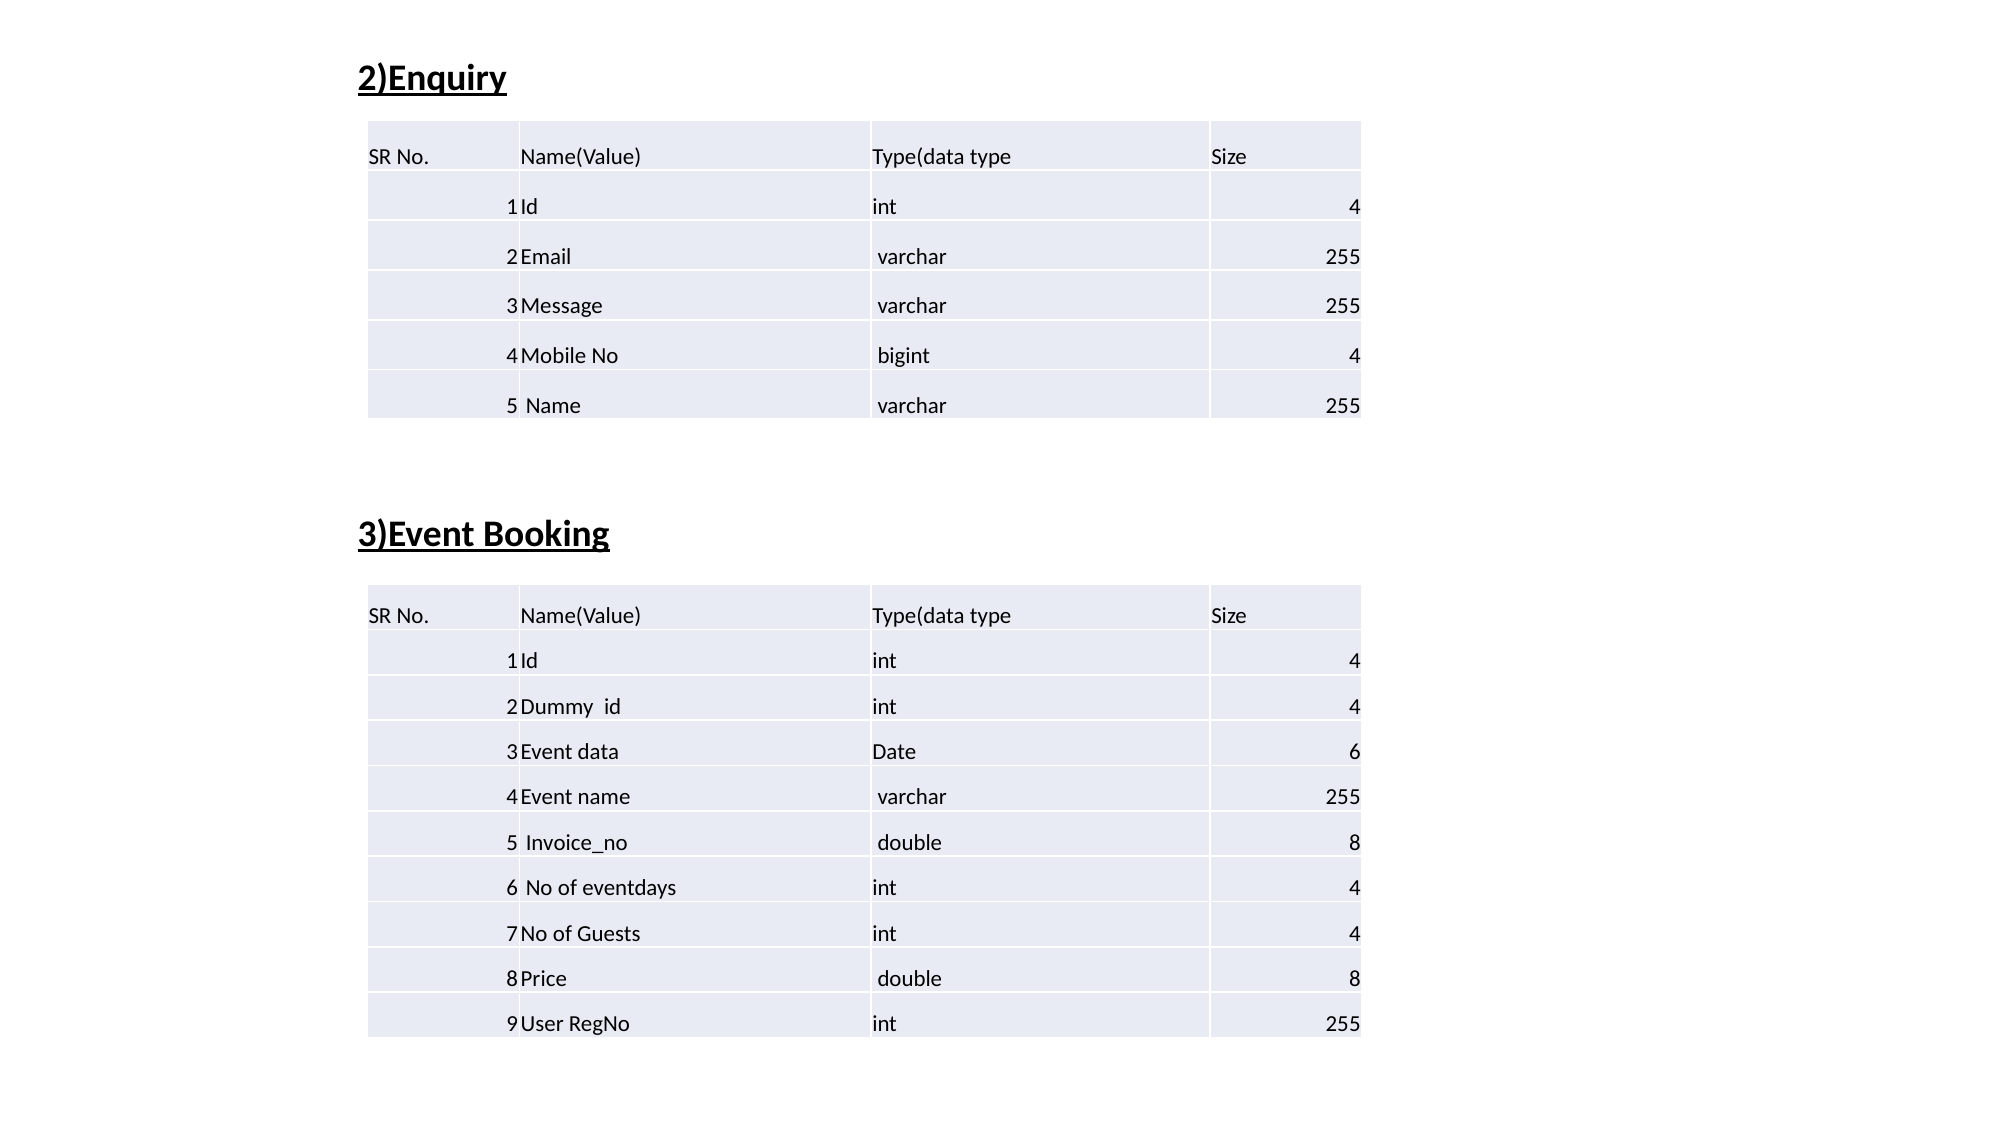

2)Enquiry

| SR No. | Name(Value) | Type(data type | Size |
| --- | --- | --- | --- |
| 1 | Id | int | 4 |
| 2 | Email | varchar | 255 |
| 3 | Message | varchar | 255 |
| 4 | Mobile No | bigint | 4 |
| 5 | Name | varchar | 255 |
3)Event Booking
| SR No. | Name(Value) | Type(data type | Size |
| --- | --- | --- | --- |
| 1 | Id | int | 4 |
| 2 | Dummy id | int | 4 |
| 3 | Event data | Date | 6 |
| 4 | Event name | varchar | 255 |
| 5 | Invoice\_no | double | 8 |
| 6 | No of eventdays | int | 4 |
| 7 | No of Guests | int | 4 |
| 8 | Price | double | 8 |
| 9 | User RegNo | int | 255 |